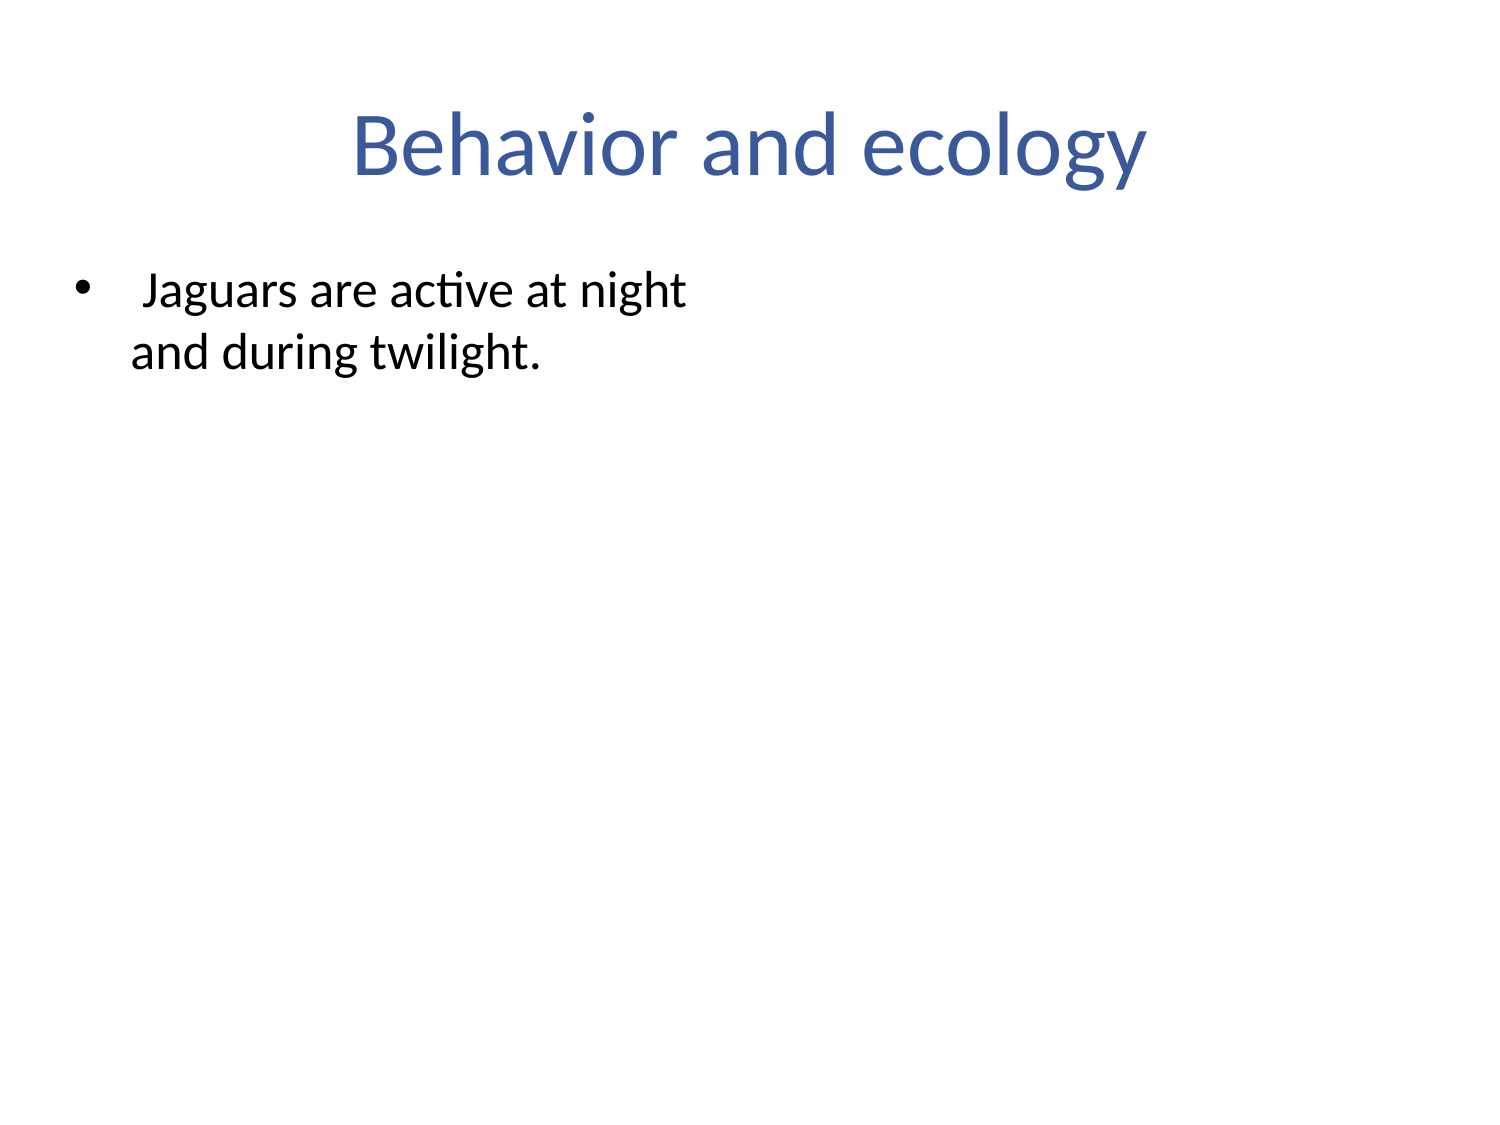

# Behavior and ecology
 Jaguars are active at night and during twilight.